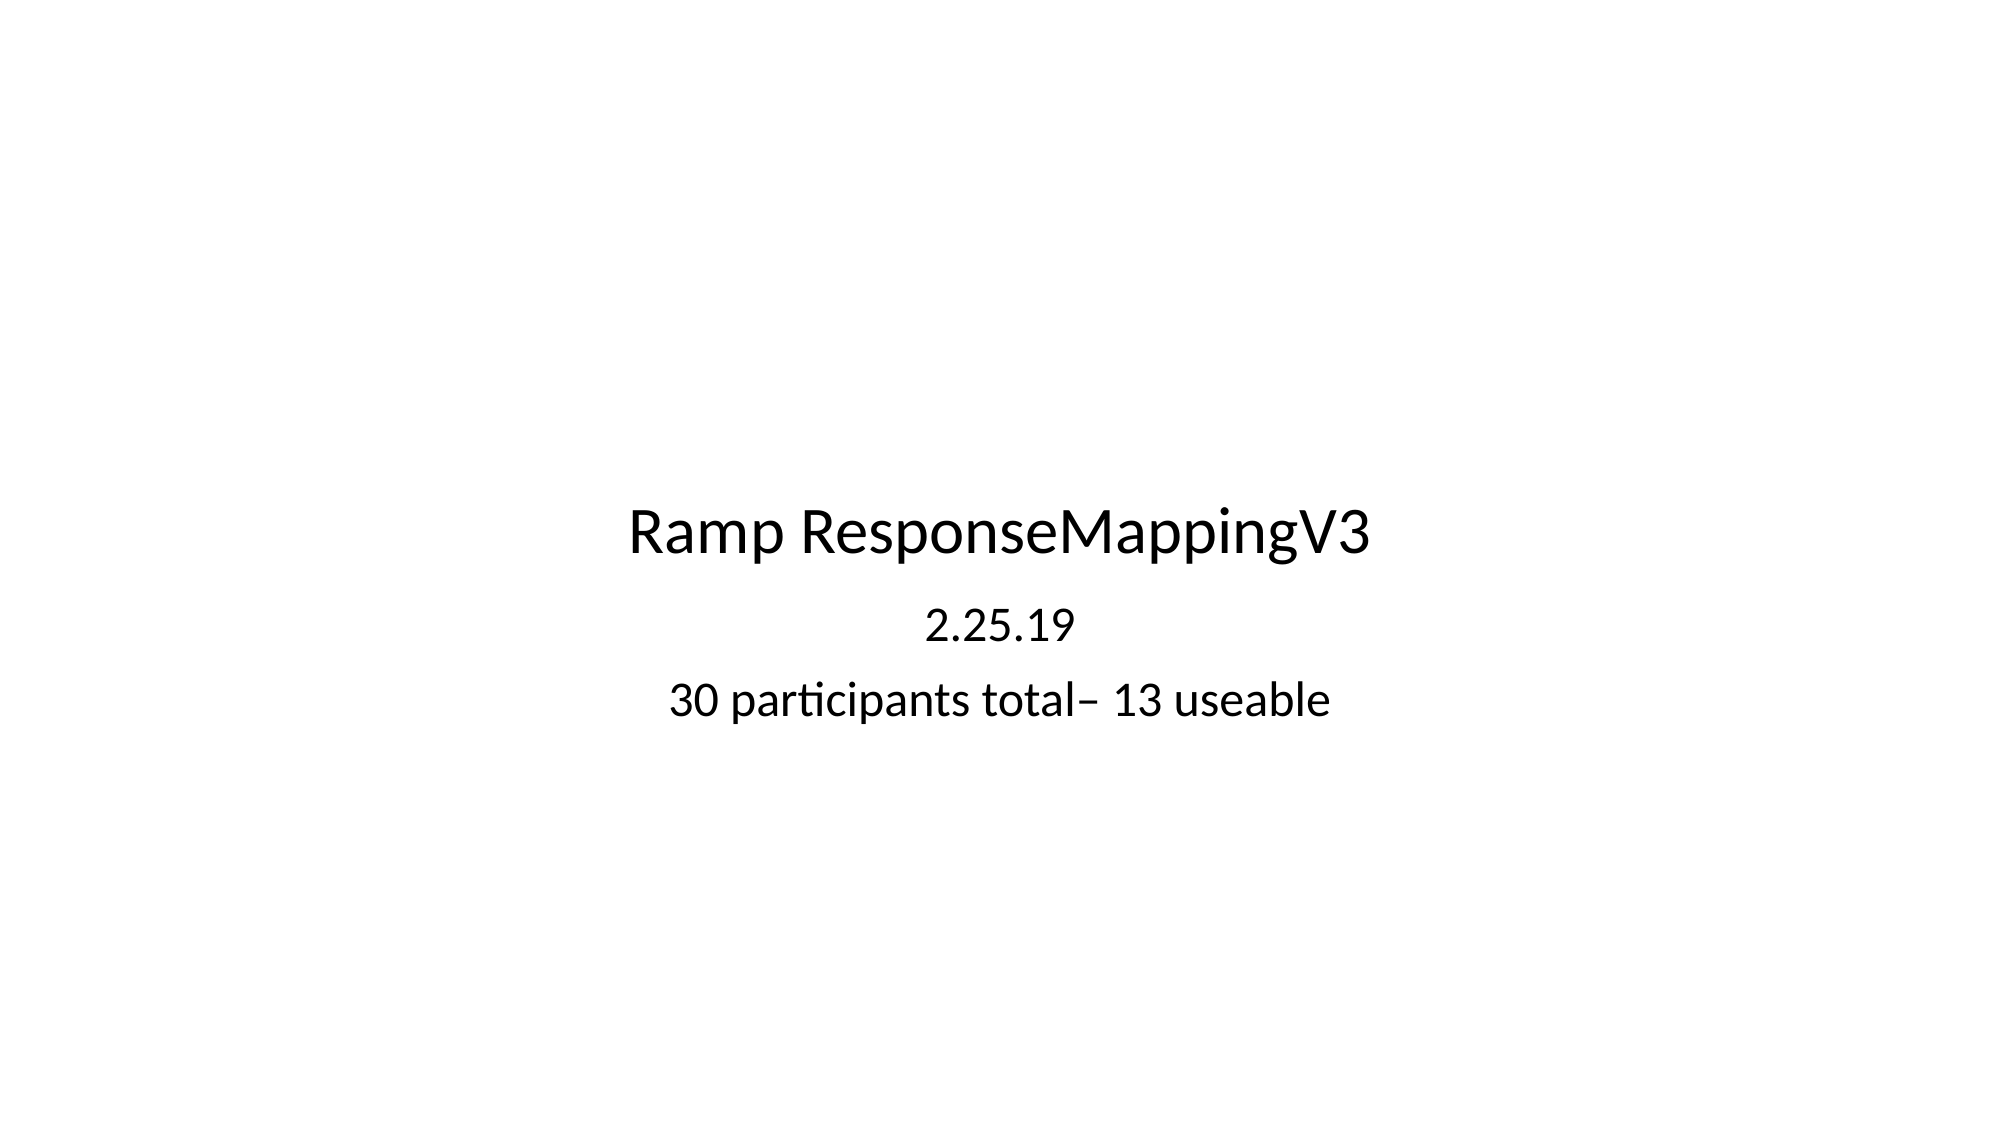

# Ramp ResponseMappingV3
2.25.19
30 participants total– 13 useable